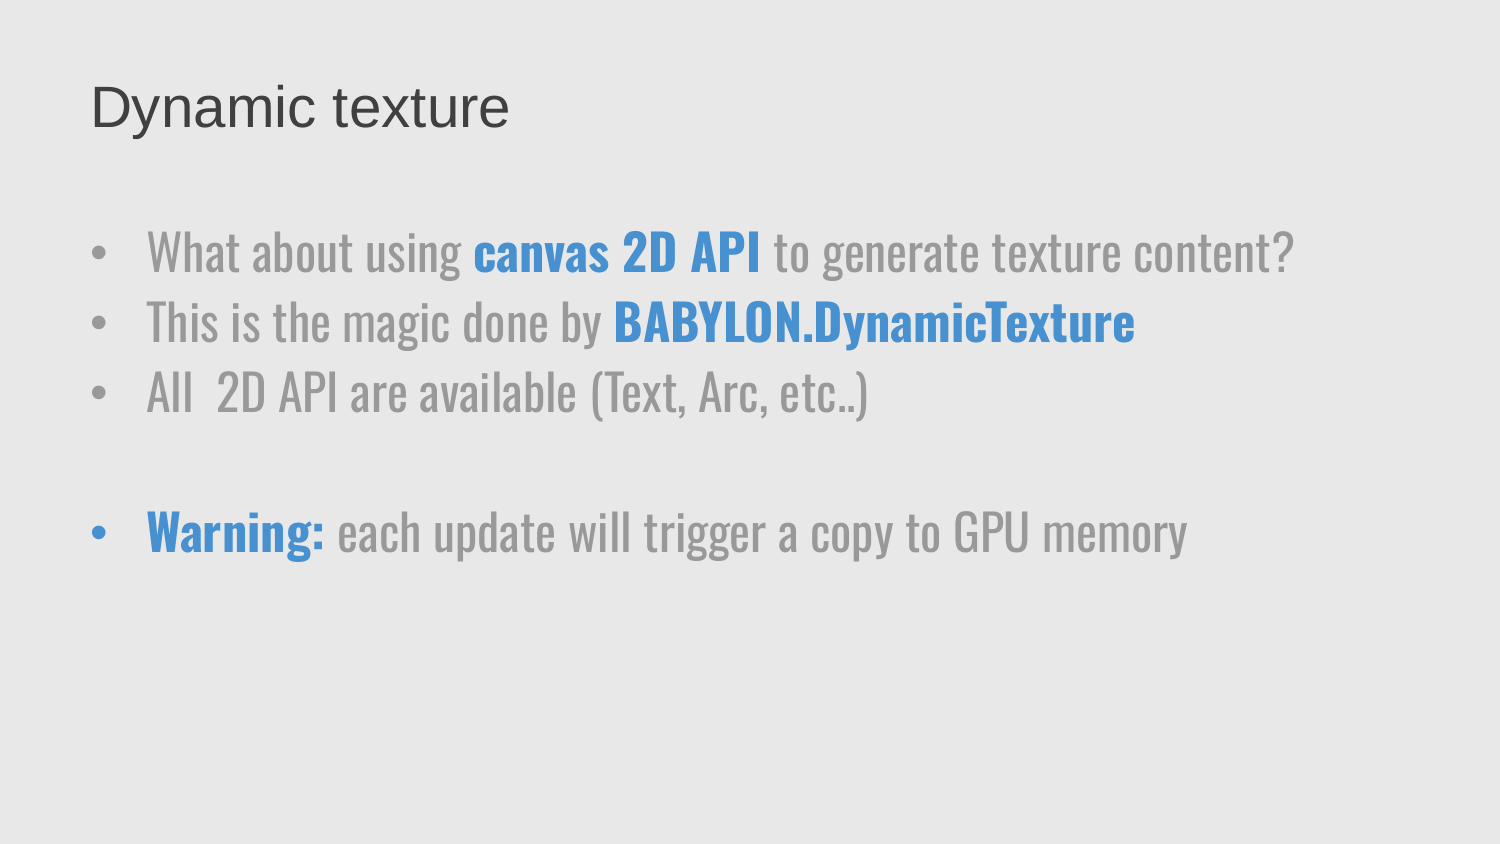

# Dynamic texture
What about using canvas 2D API to generate texture content?
This is the magic done by BABYLON.DynamicTexture
All  2D API are available (Text, Arc, etc..)

Warning: each update will trigger a copy to GPU memory